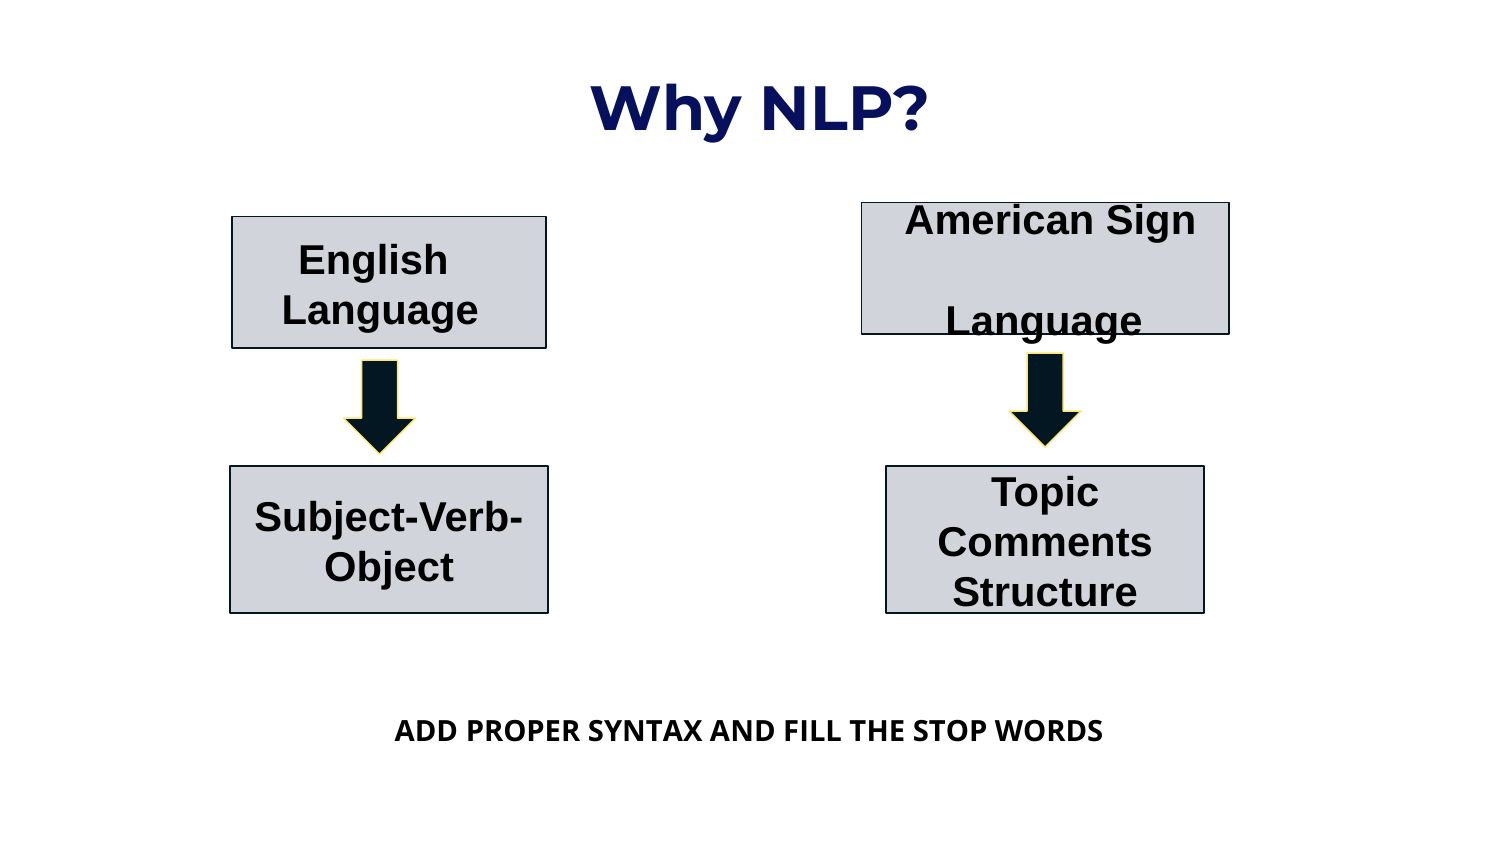

# Why NLP?
   American Sign
      Language
     English
   Language

Subject-Verb-Object
Topic Comments Structure
ADD PROPER SYNTAX AND FILL THE STOP WORDS